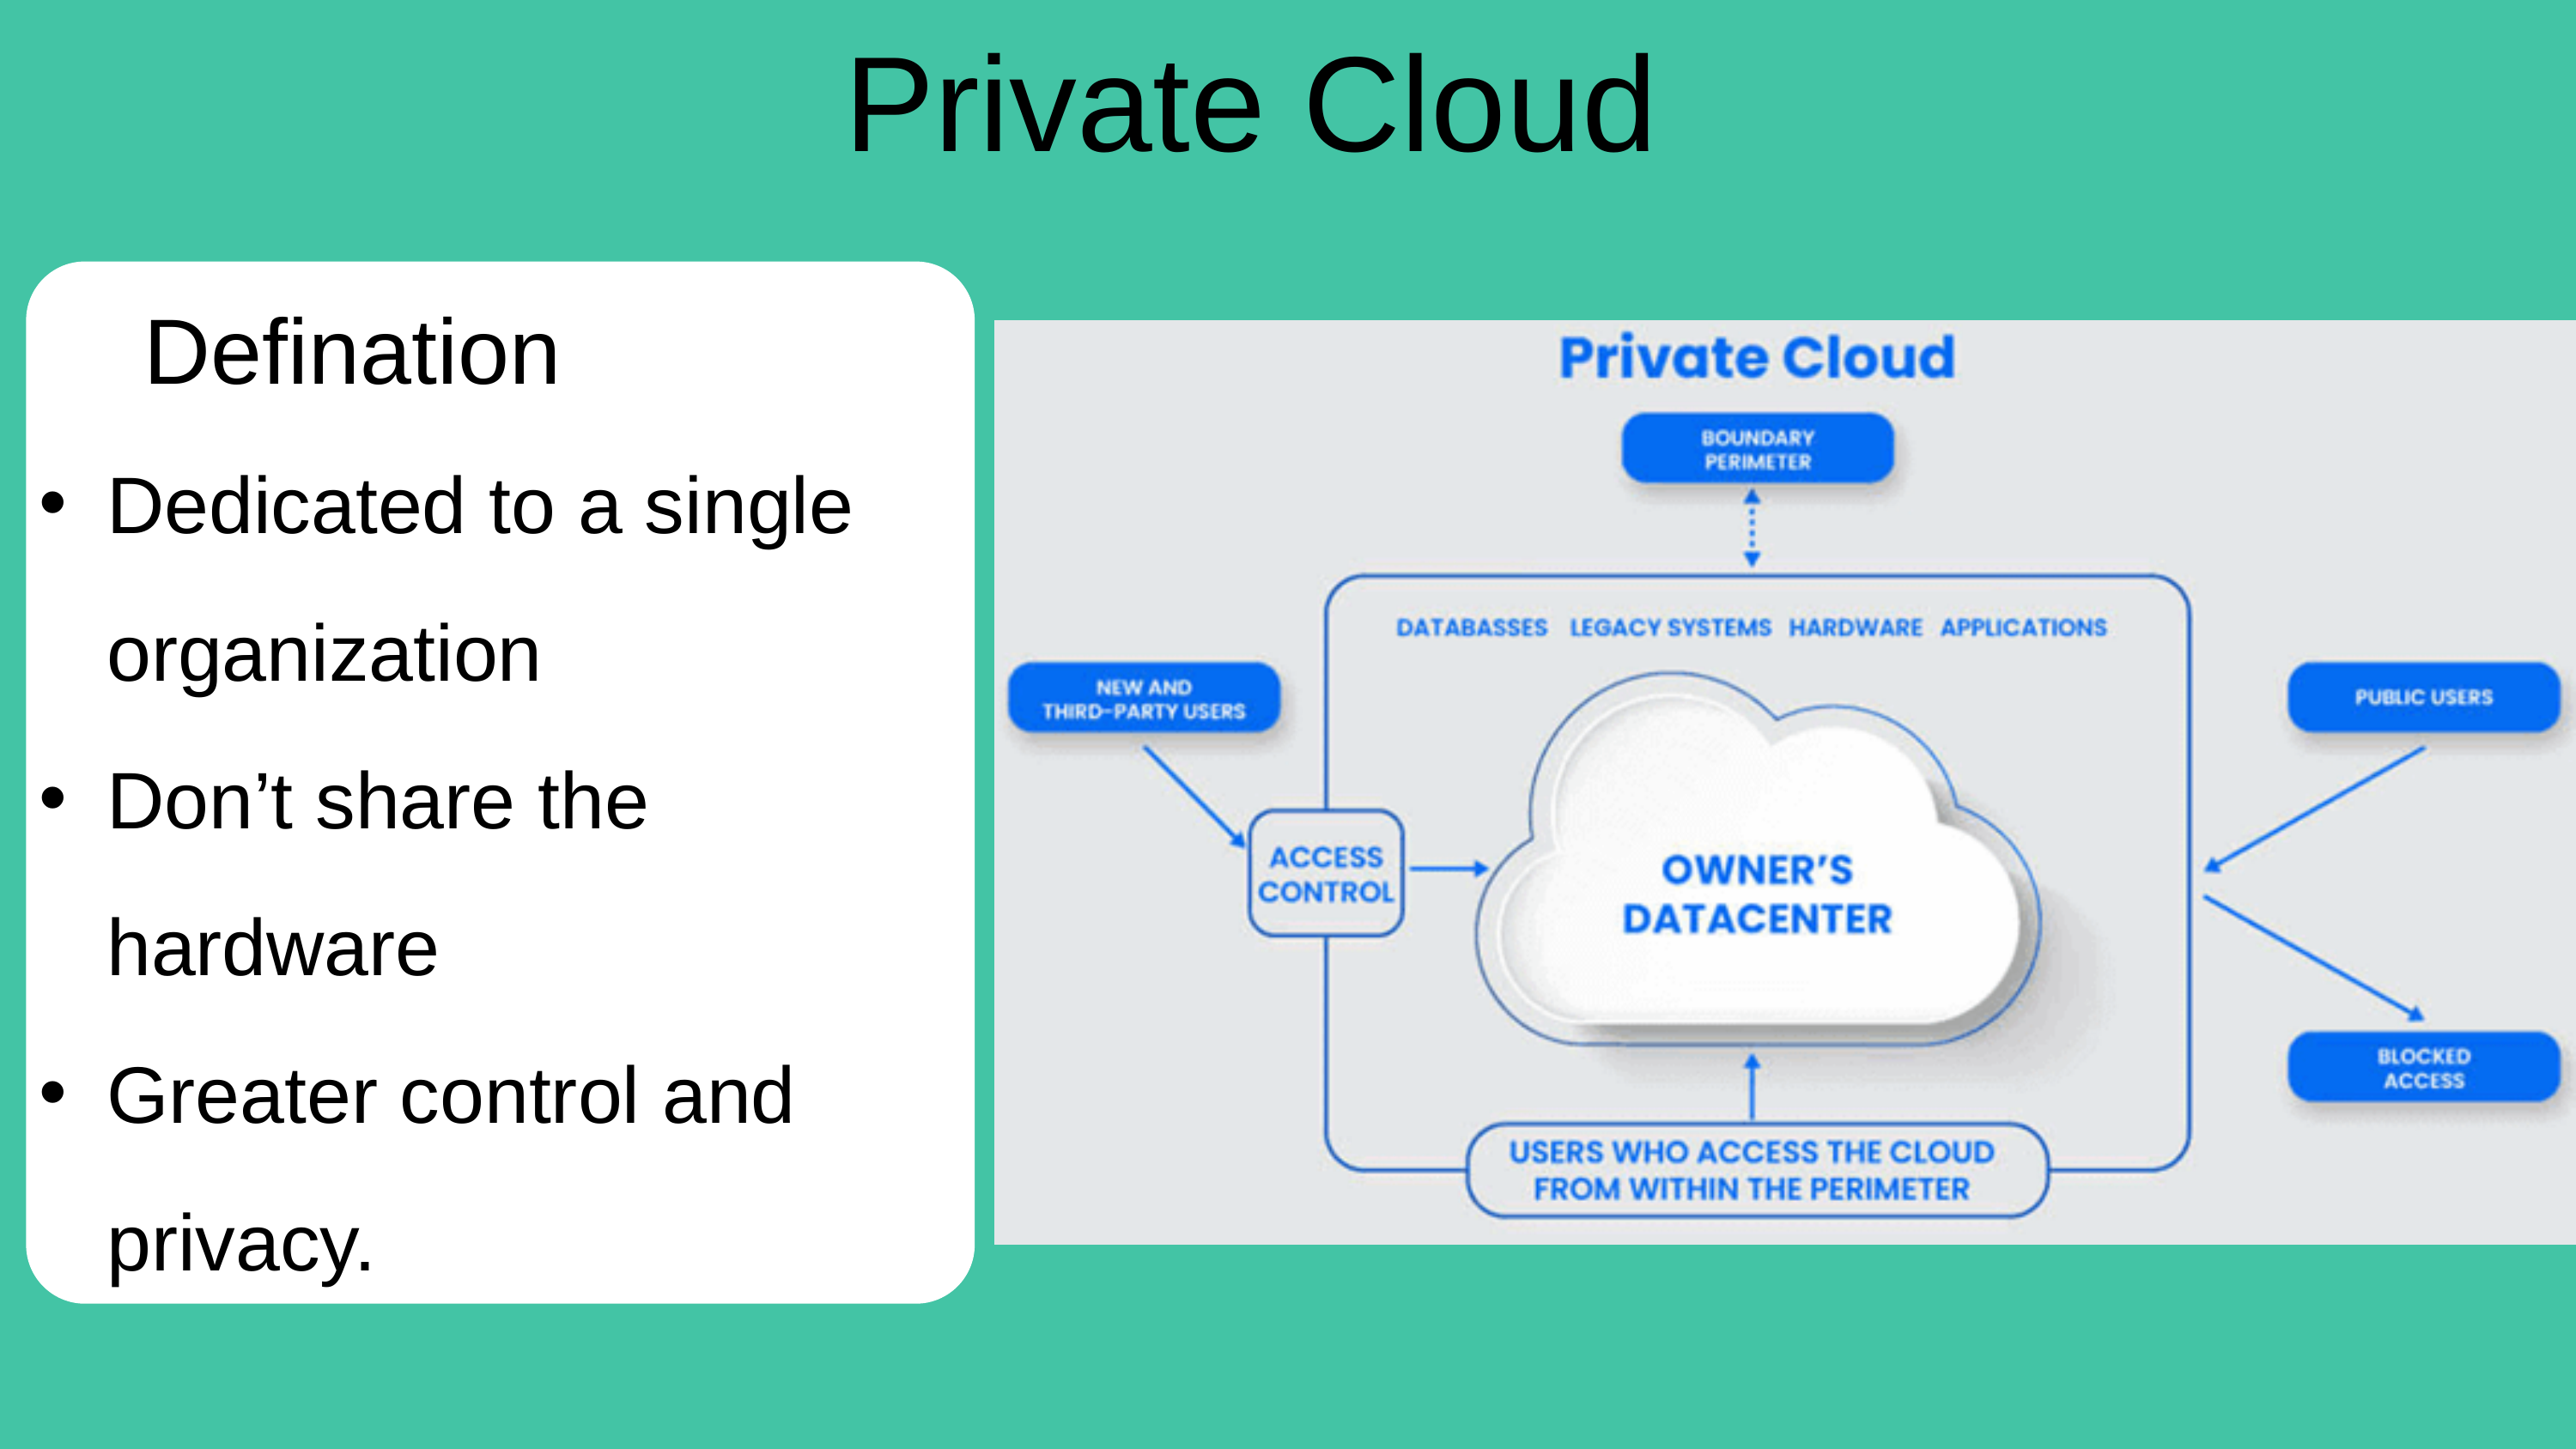

Private Cloud

Defination

Dedicated to a single organization
Don’t share the hardware
Greater control and privacy.